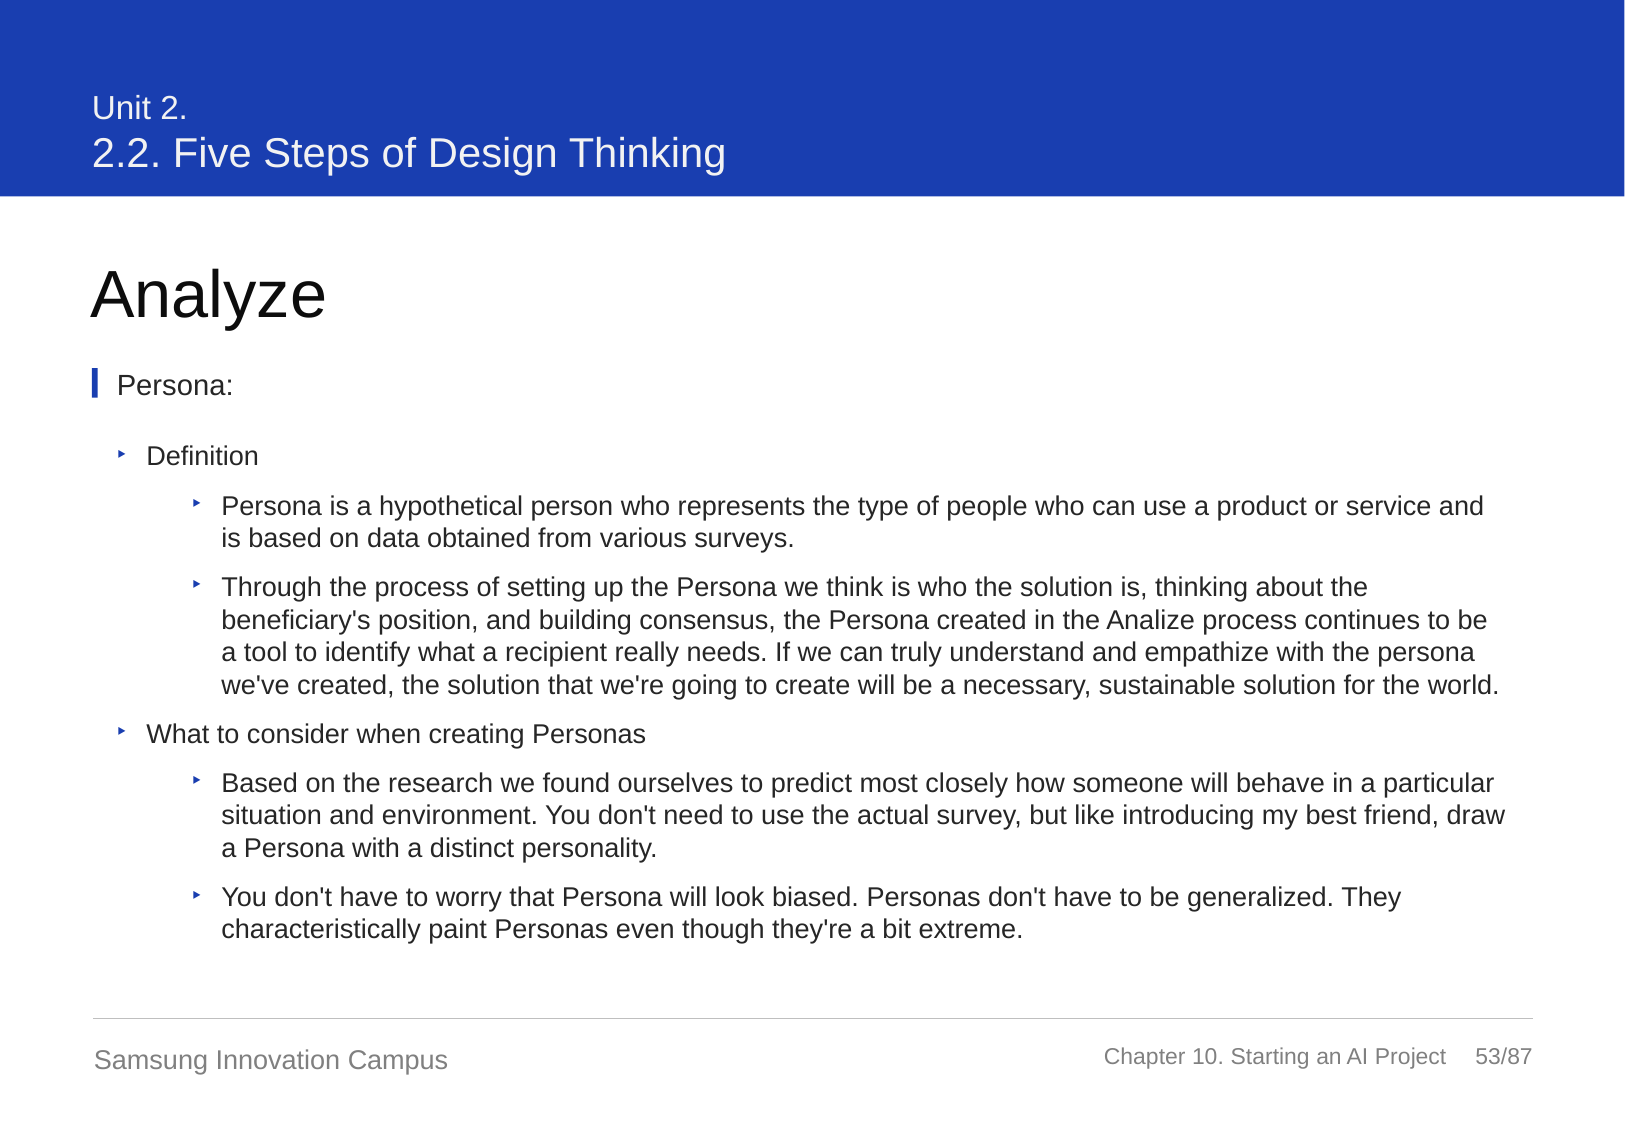

Unit 2.
2.2. Five Steps of Design Thinking
Analyze
Persona:

Definition
Persona is a hypothetical person who represents the type of people who can use a product or service and is based on data obtained from various surveys.
Through the process of setting up the Persona we think is who the solution is, thinking about the beneficiary's position, and building consensus, the Persona created in the Analize process continues to be a tool to identify what a recipient really needs. If we can truly understand and empathize with the persona we've created, the solution that we're going to create will be a necessary, sustainable solution for the world.
What to consider when creating Personas
Based on the research we found ourselves to predict most closely how someone will behave in a particular situation and environment. You don't need to use the actual survey, but like introducing my best friend, draw a Persona with a distinct personality.
You don't have to worry that Persona will look biased. Personas don't have to be generalized. They characteristically paint Personas even though they're a bit extreme.